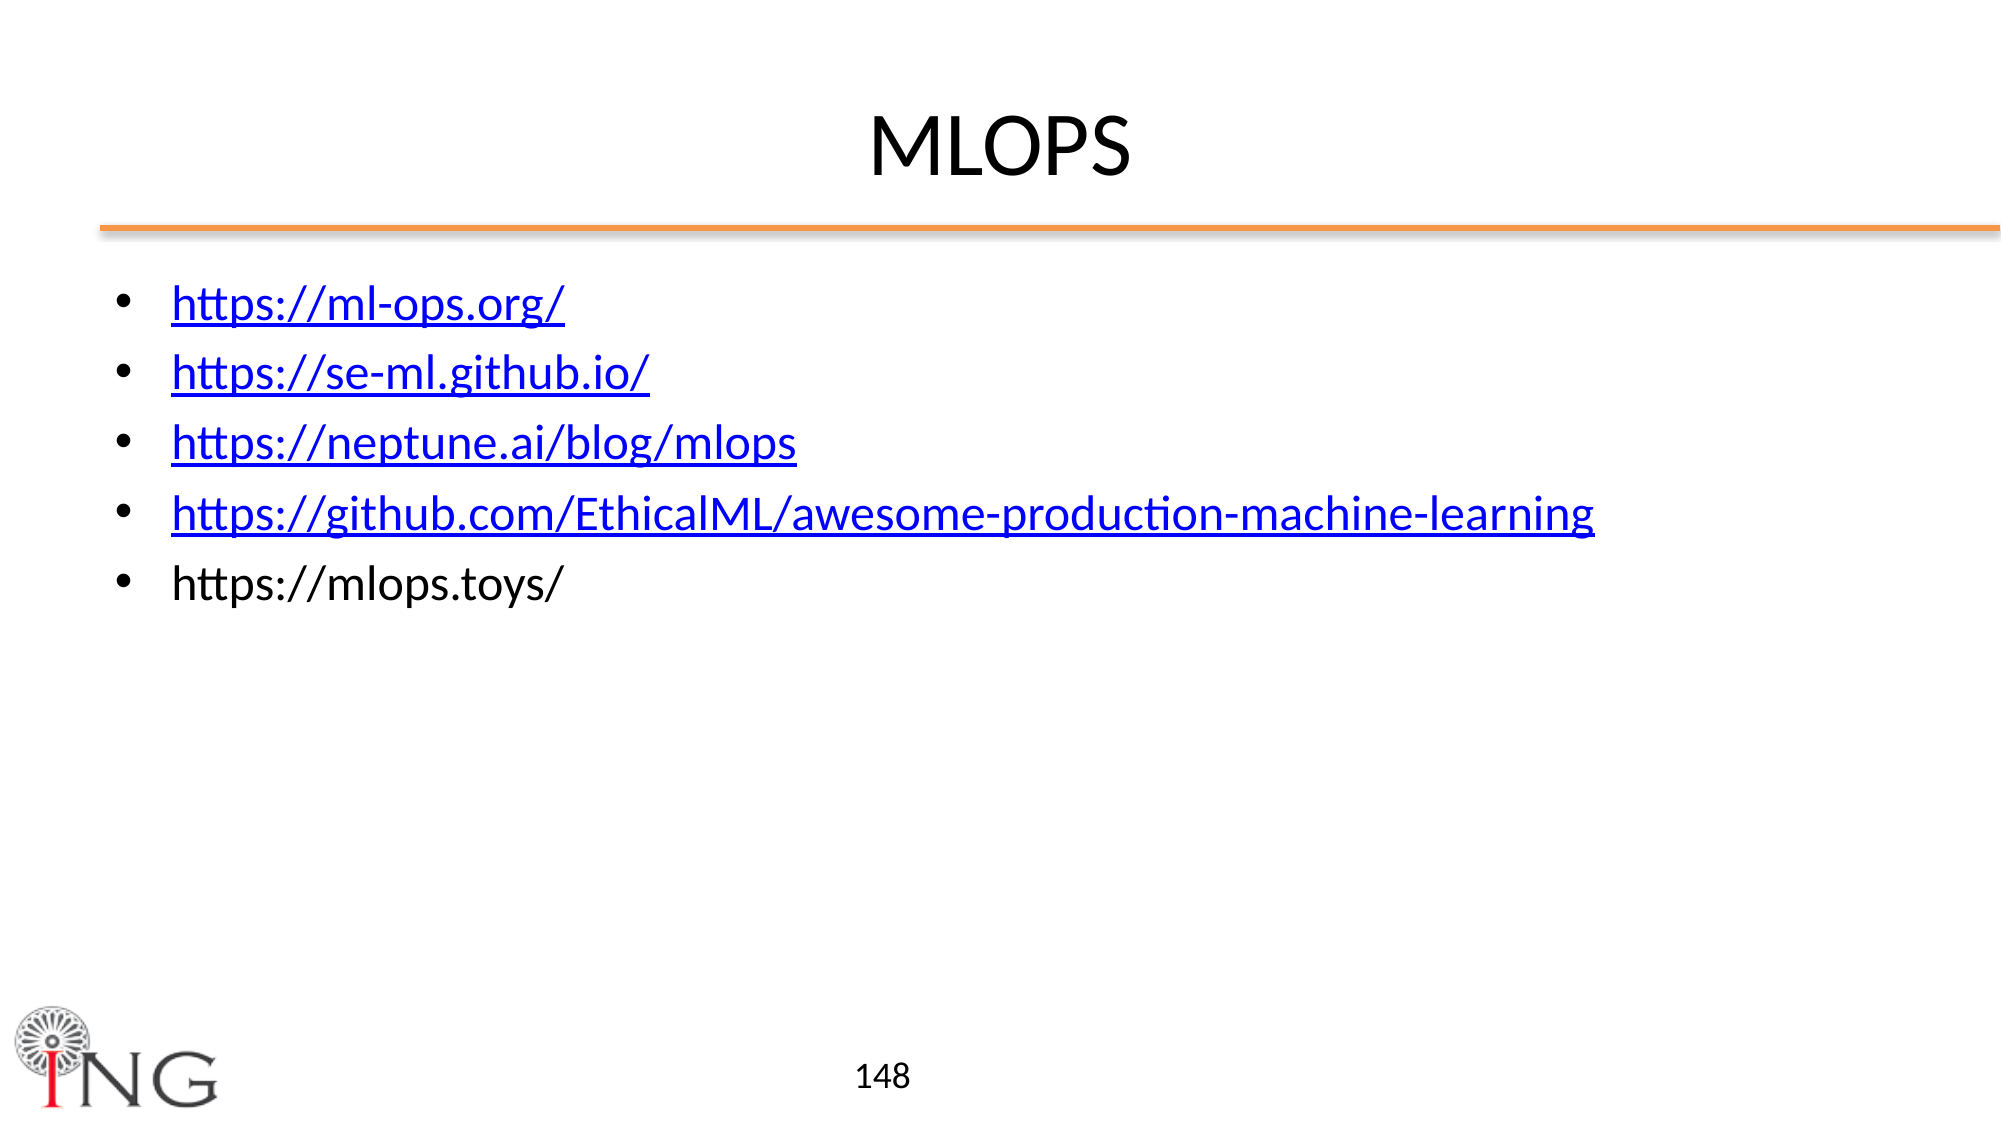

# MLOPS
https://ml-ops.org/
https://se-ml.github.io/
https://neptune.ai/blog/mlops
https://github.com/EthicalML/awesome-production-machine-learning
https://mlops.toys/

148